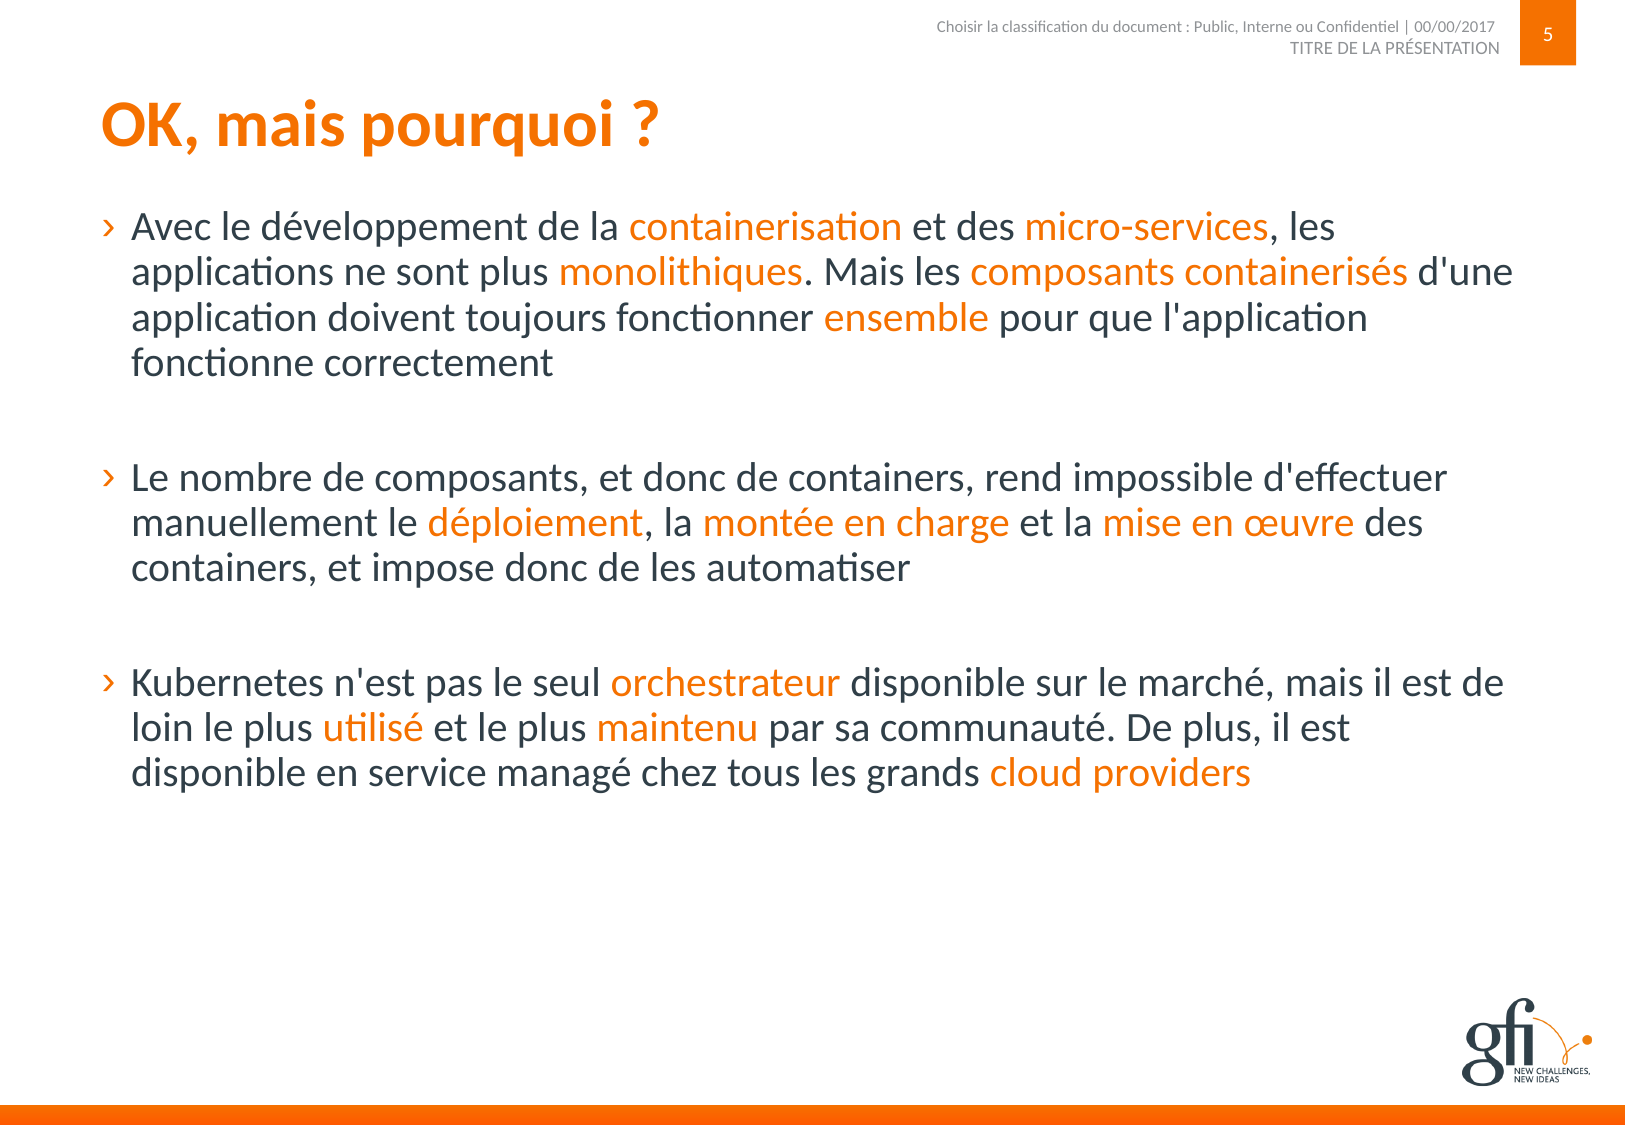

5
TITRE DE LA PRÉSENTATION
Choisir la classification du document : Public, Interne ou Confidentiel | 00/00/2017
# OK, mais pourquoi ?
Avec le développement de la containerisation et des micro-services, les applications ne sont plus monolithiques. Mais les composants containerisés d'une application doivent toujours fonctionner ensemble pour que l'application fonctionne correctement

Le nombre de composants, et donc de containers, rend impossible d'effectuer manuellement le déploiement, la montée en charge et la mise en œuvre des containers, et impose donc de les automatiser

Kubernetes n'est pas le seul orchestrateur disponible sur le marché, mais il est de loin le plus utilisé et le plus maintenu par sa communauté. De plus, il est disponible en service managé chez tous les grands cloud providers